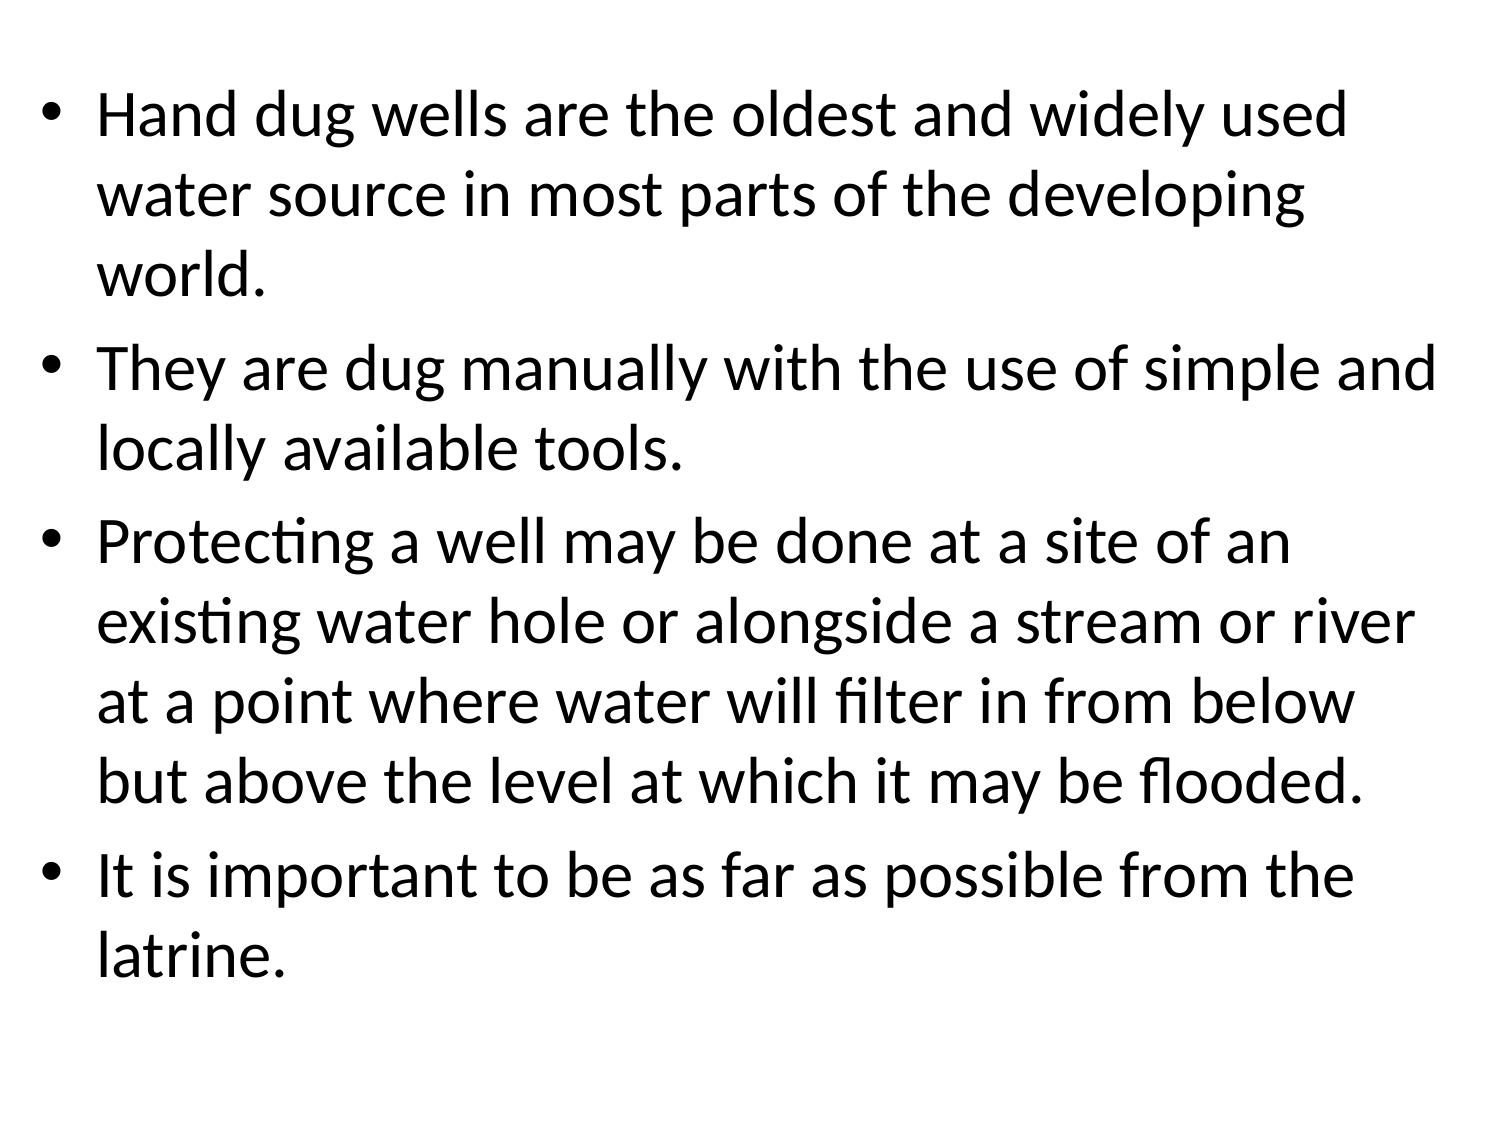

#
Hand dug wells are the oldest and widely used water source in most parts of the developing world.
They are dug manually with the use of simple and locally available tools.
Protecting a well may be done at a site of an existing water hole or alongside a stream or river at a point where water will filter in from below but above the level at which it may be flooded.
It is important to be as far as possible from the latrine.